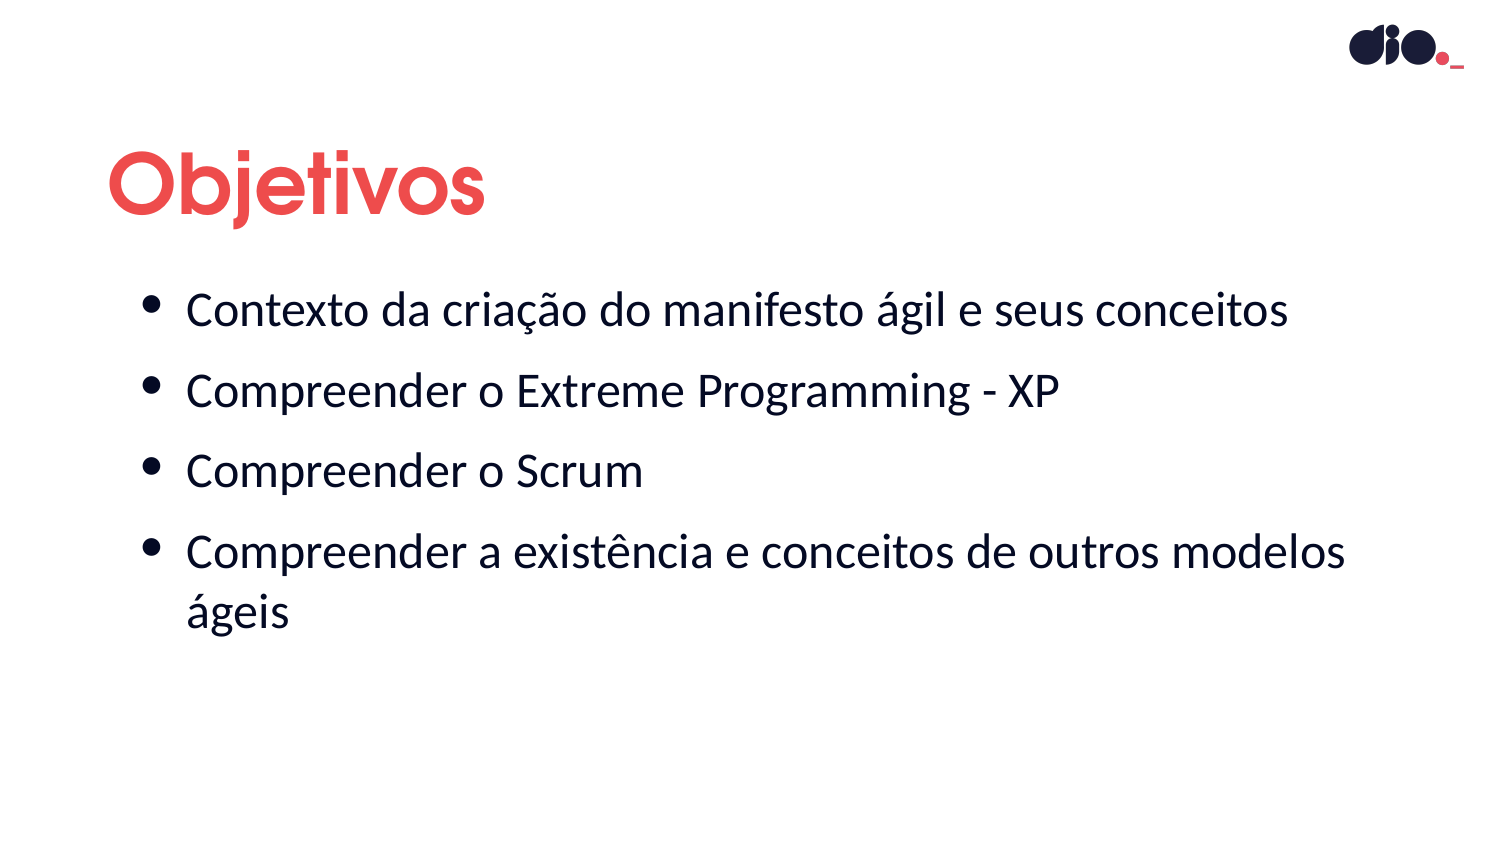

Objetivos
Contexto da criação do manifesto ágil e seus conceitos
Compreender o Extreme Programming - XP
Compreender o Scrum
Compreender a existência e conceitos de outros modelos ágeis